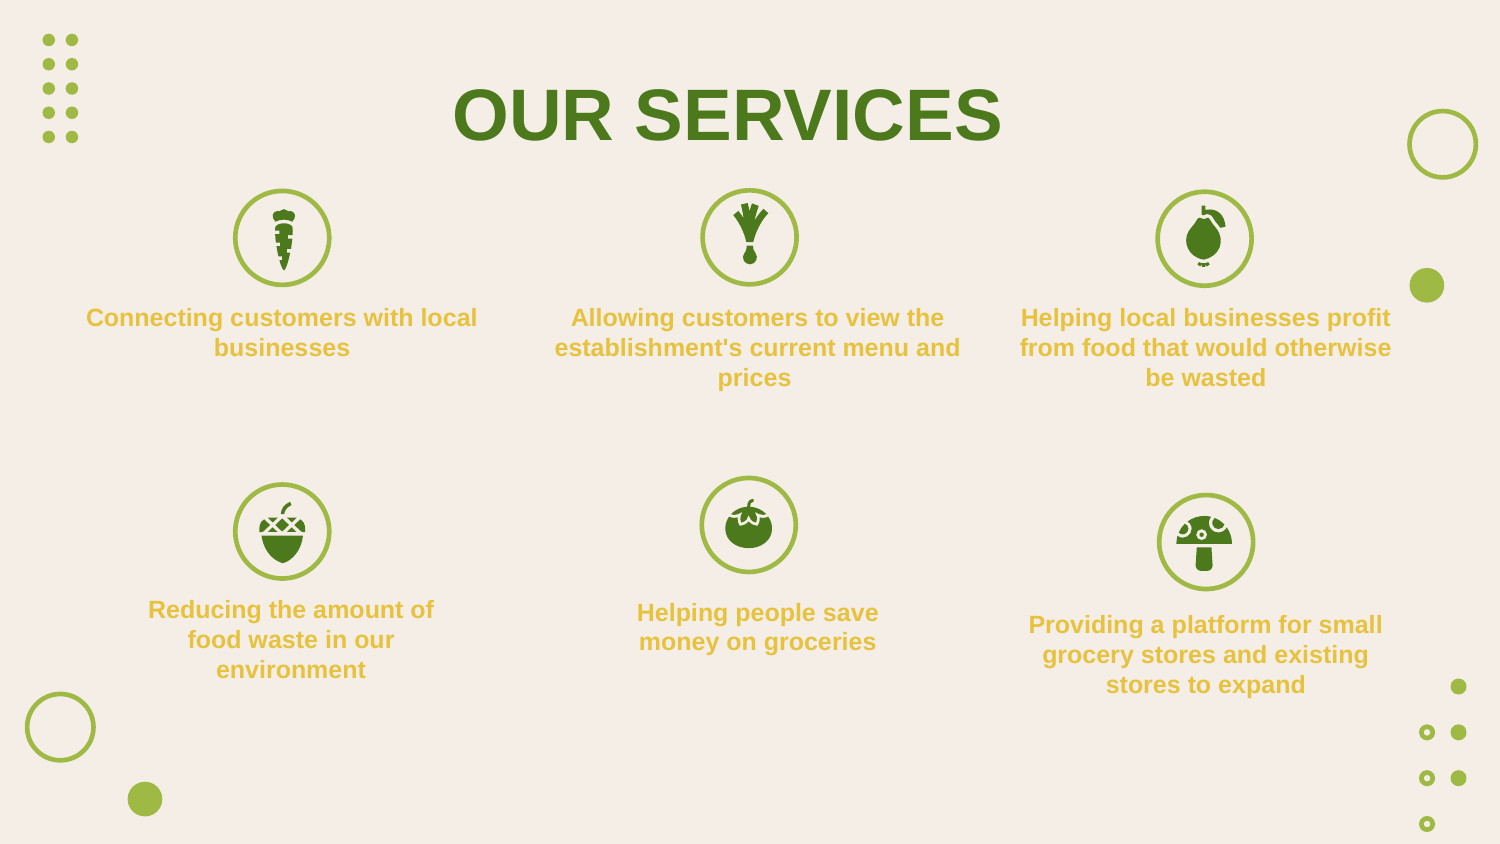

# OUR SERVICES

Connecting customers with local businesses
Allowing customers to view the establishment's current menu and prices
Helping local businesses profit from food that would otherwise be wasted

Helping people save money on groceries
Reducing the amount of food waste in our environment
Providing a platform for small grocery stores and existing stores to expand